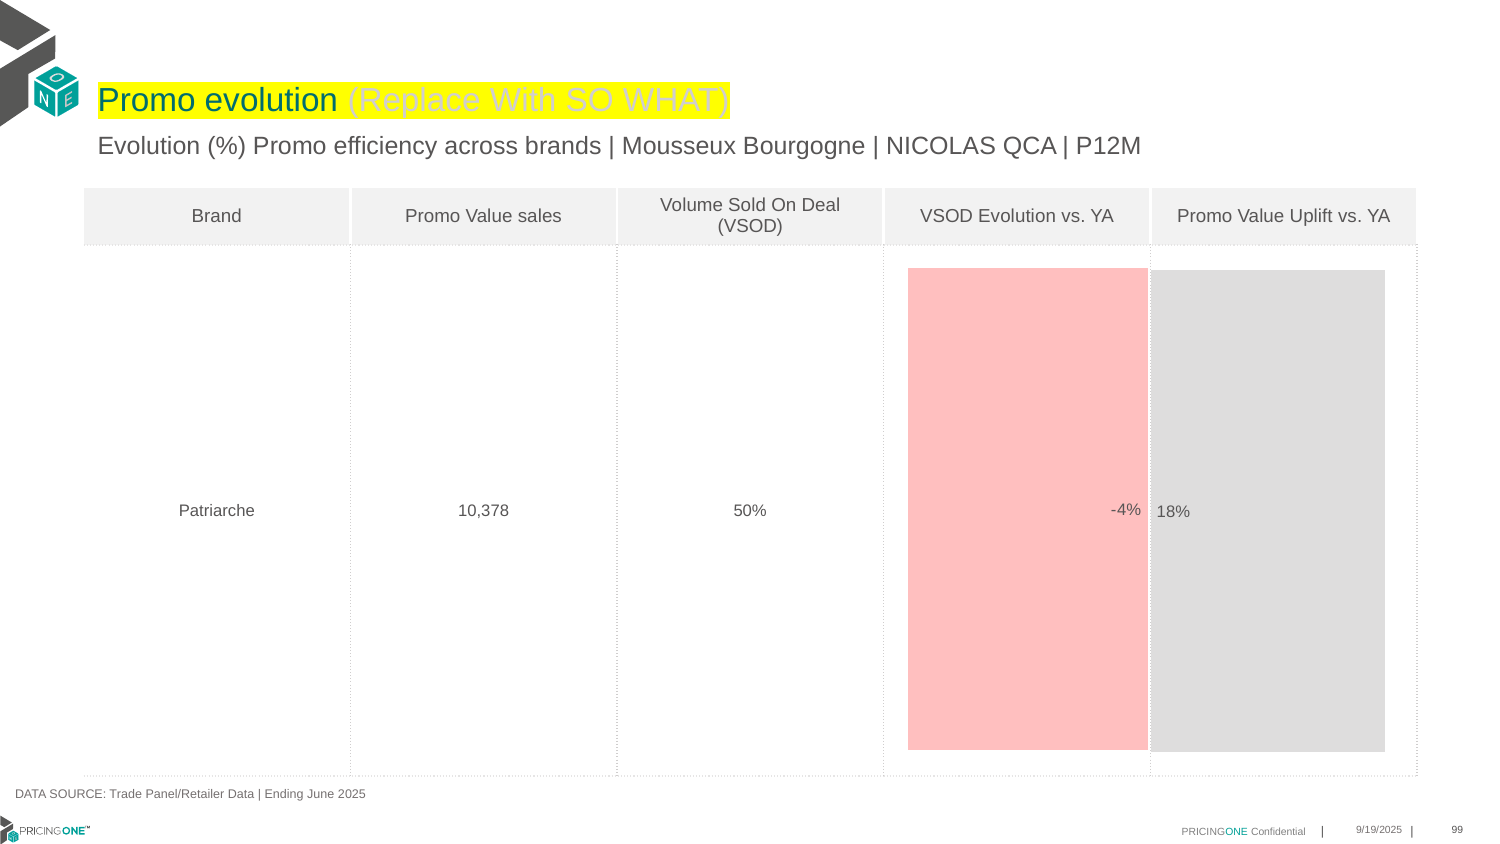

# Promo evolution (Replace With SO WHAT)
Evolution (%) Promo efficiency across brands | Mousseux Bourgogne | NICOLAS QCA | P12M
| Brand | Promo Value sales | Volume Sold On Deal (VSOD) | VSOD Evolution vs. YA | Promo Value Uplift vs. YA |
| --- | --- | --- | --- | --- |
| Patriarche | 10,378 | 50% |  |  |

### Chart

| Category | VSOD Evaluation vs YA |
|---|---|
| Patriarche | -0.038000000000000034 |

### Chart

| Category | Promo Value Uplift vs YA |
|---|---|
| Patriarche | 0.17742487604128732 |
DATA SOURCE: Trade Panel/Retailer Data | Ending June 2025

9/19/2025
99